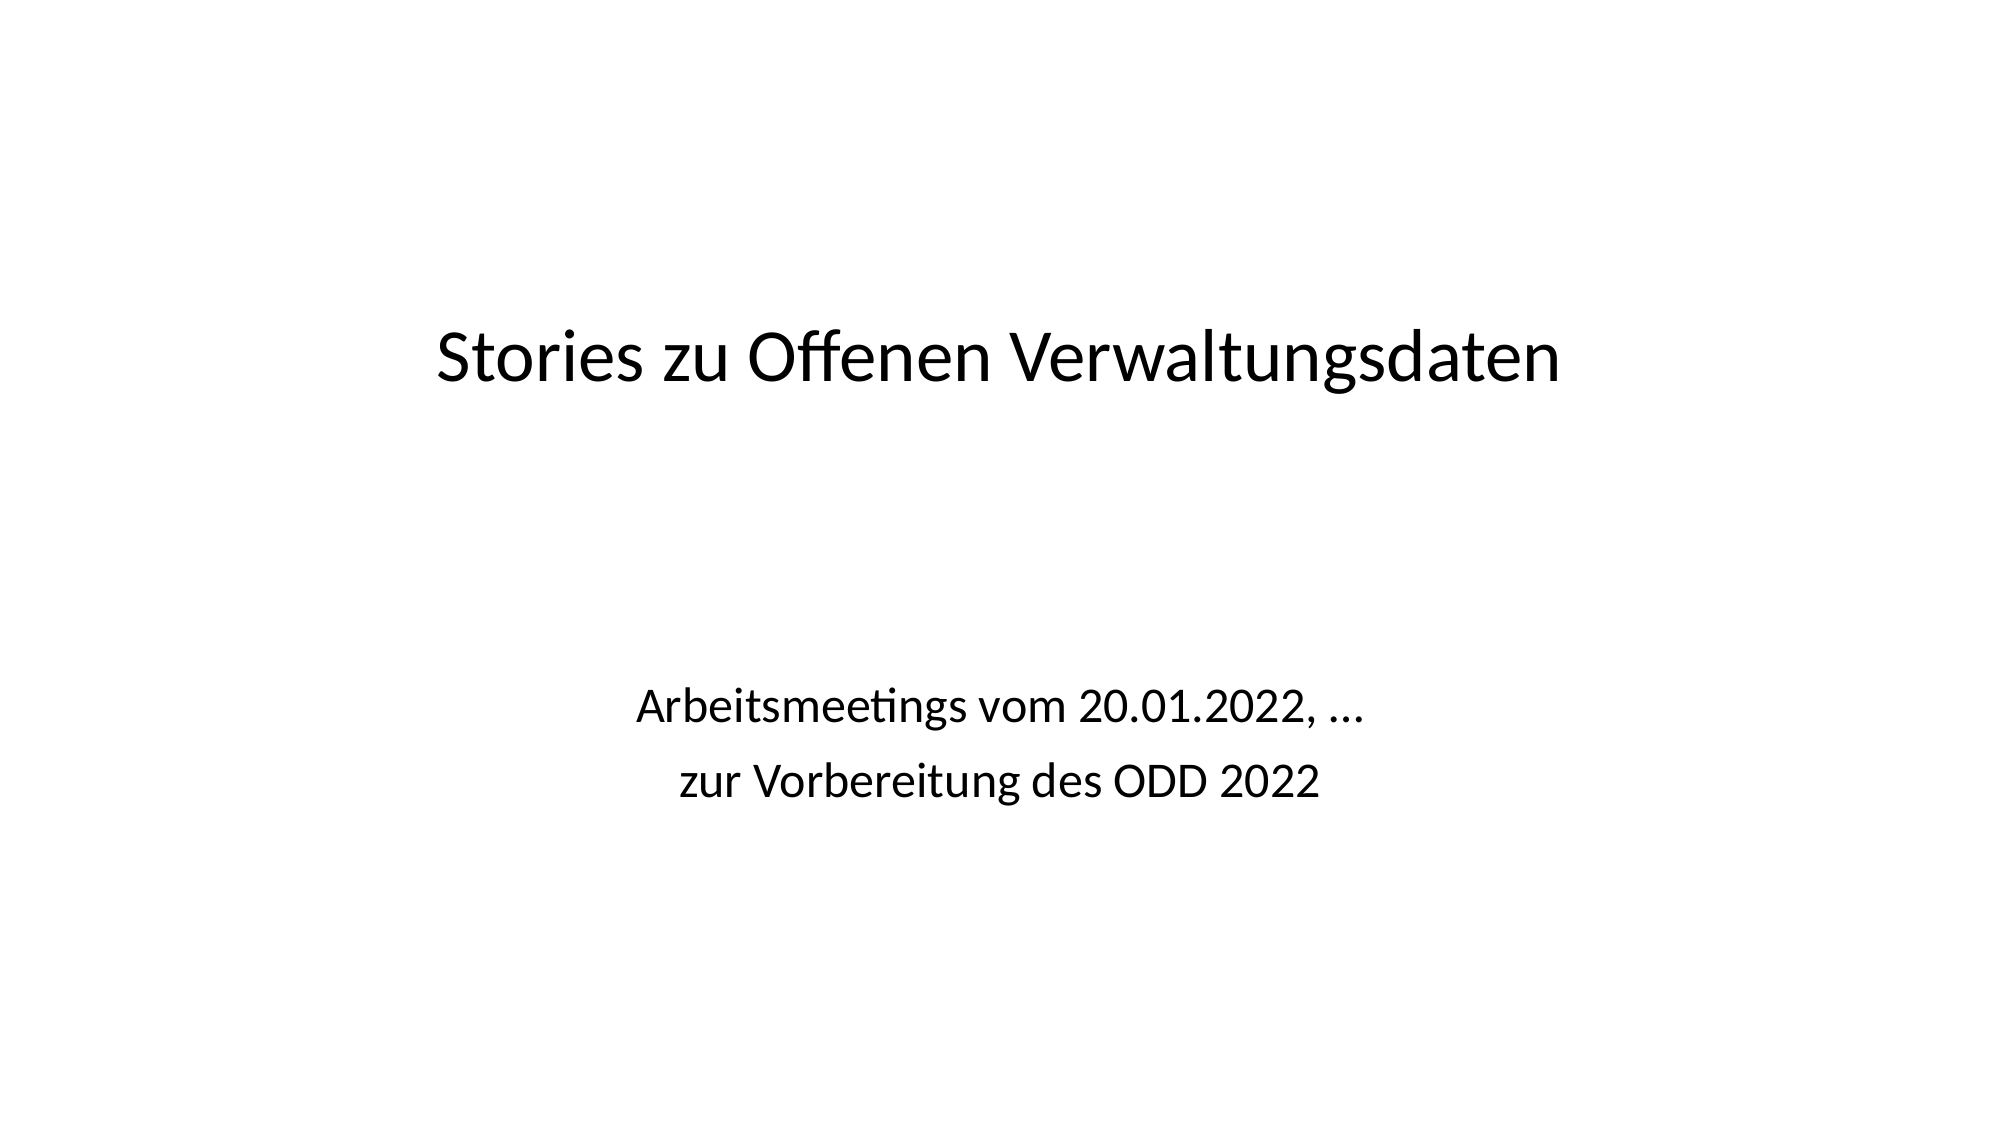

# Stories zu Offenen Verwaltungsdaten

Arbeitsmeetings vom 20.01.2022, …
zur Vorbereitung des ODD 2022